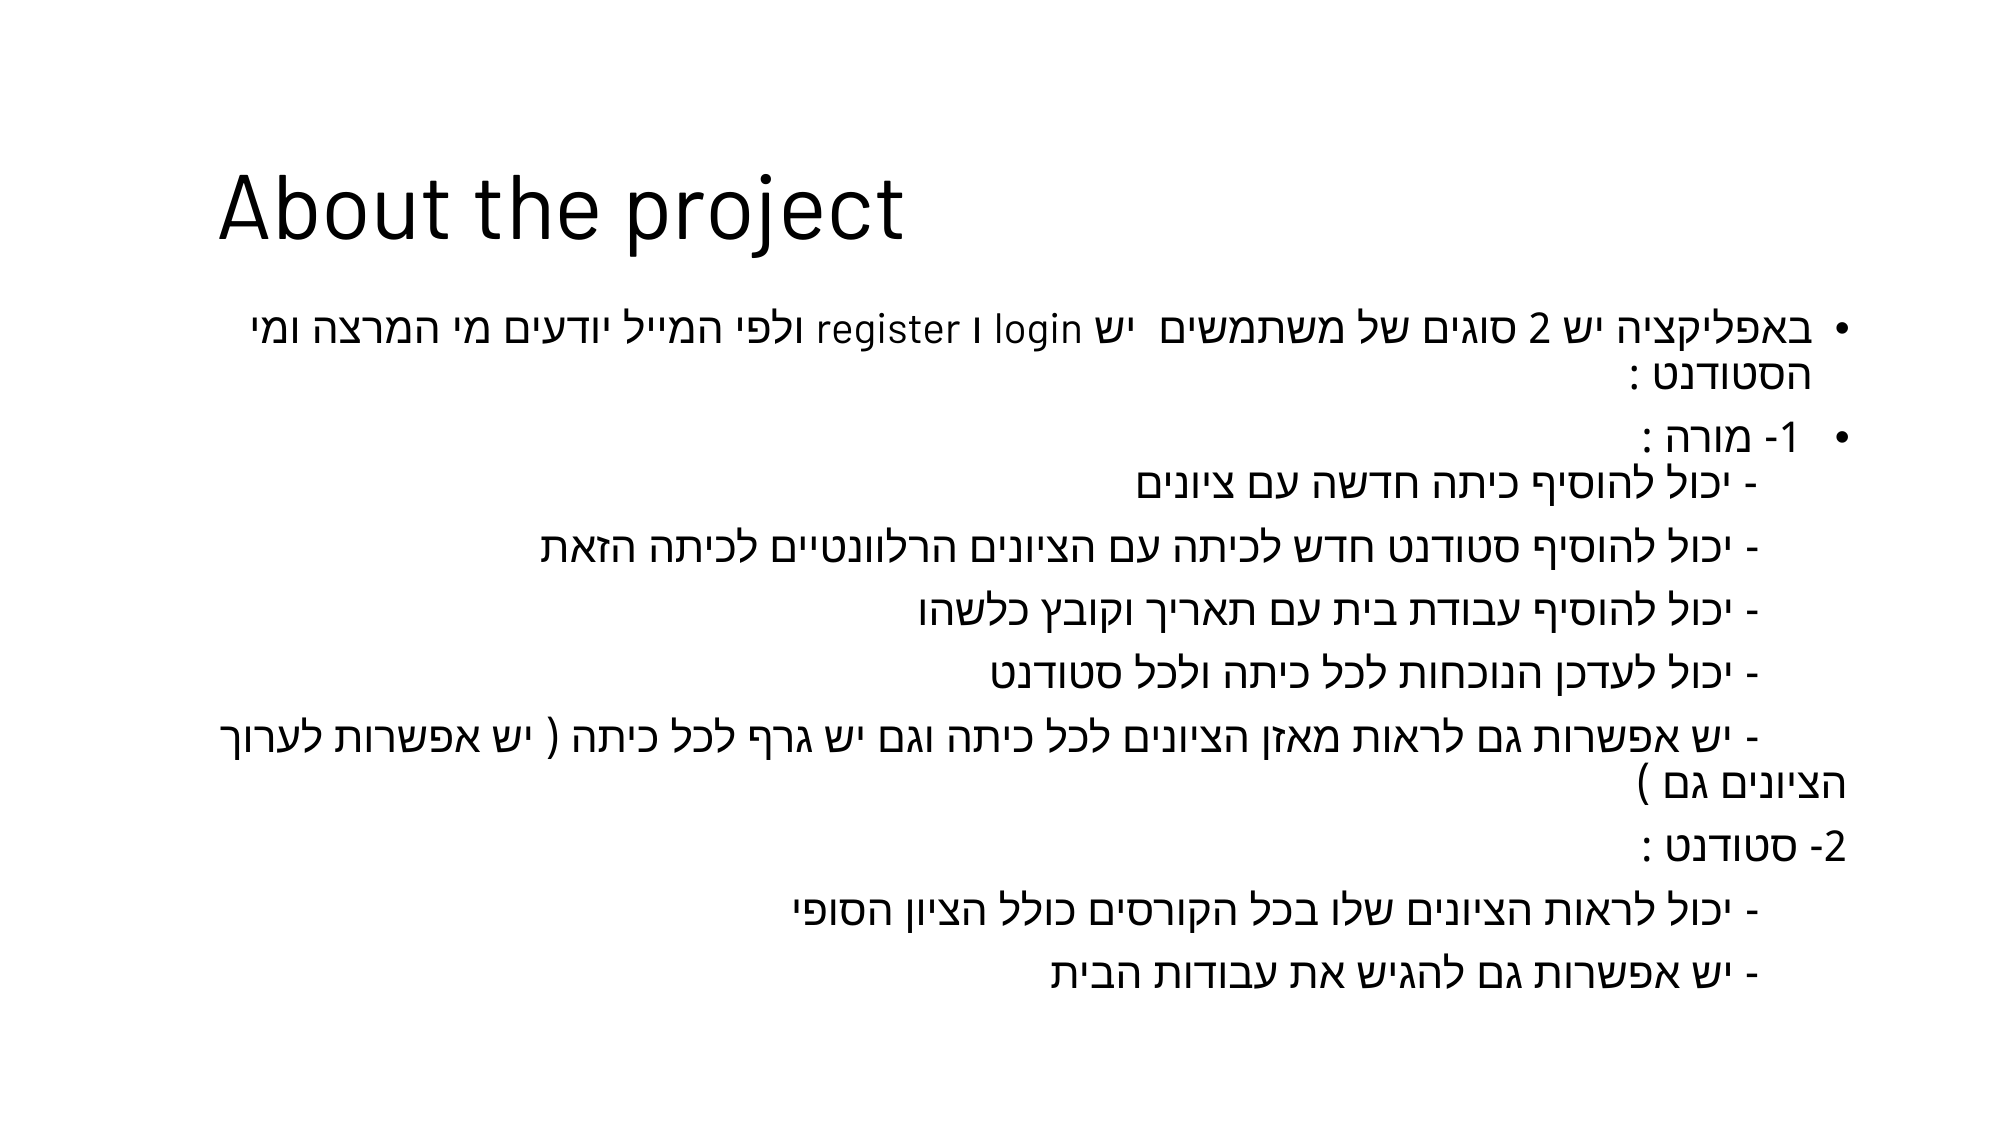

# About the project
באפליקציה יש 2 סוגים של משתמשים  יש login ו register ולפי המייל יודעים מי המרצה ומי הסטודנט :
 1- מורה :
     - יכול להוסיף כיתה חדשה עם ציונים
        - יכול להוסיף סטודנט חדש לכיתה עם הציונים הרלוונטיים לכיתה הזאת
        - יכול להוסיף עבודת בית עם תאריך וקובץ כלשהו
        - יכול לעדכן הנוכחות לכל כיתה ולכל סטודנט
        - יש אפשרות גם לראות מאזן הציונים לכל כיתה וגם יש גרף לכל כיתה ( יש אפשרות לערוך הציונים גם )
2- סטודנט :
        - יכול לראות הציונים שלו בכל הקורסים כולל הציון הסופי
        - יש אפשרות גם להגיש את עבודות הבית